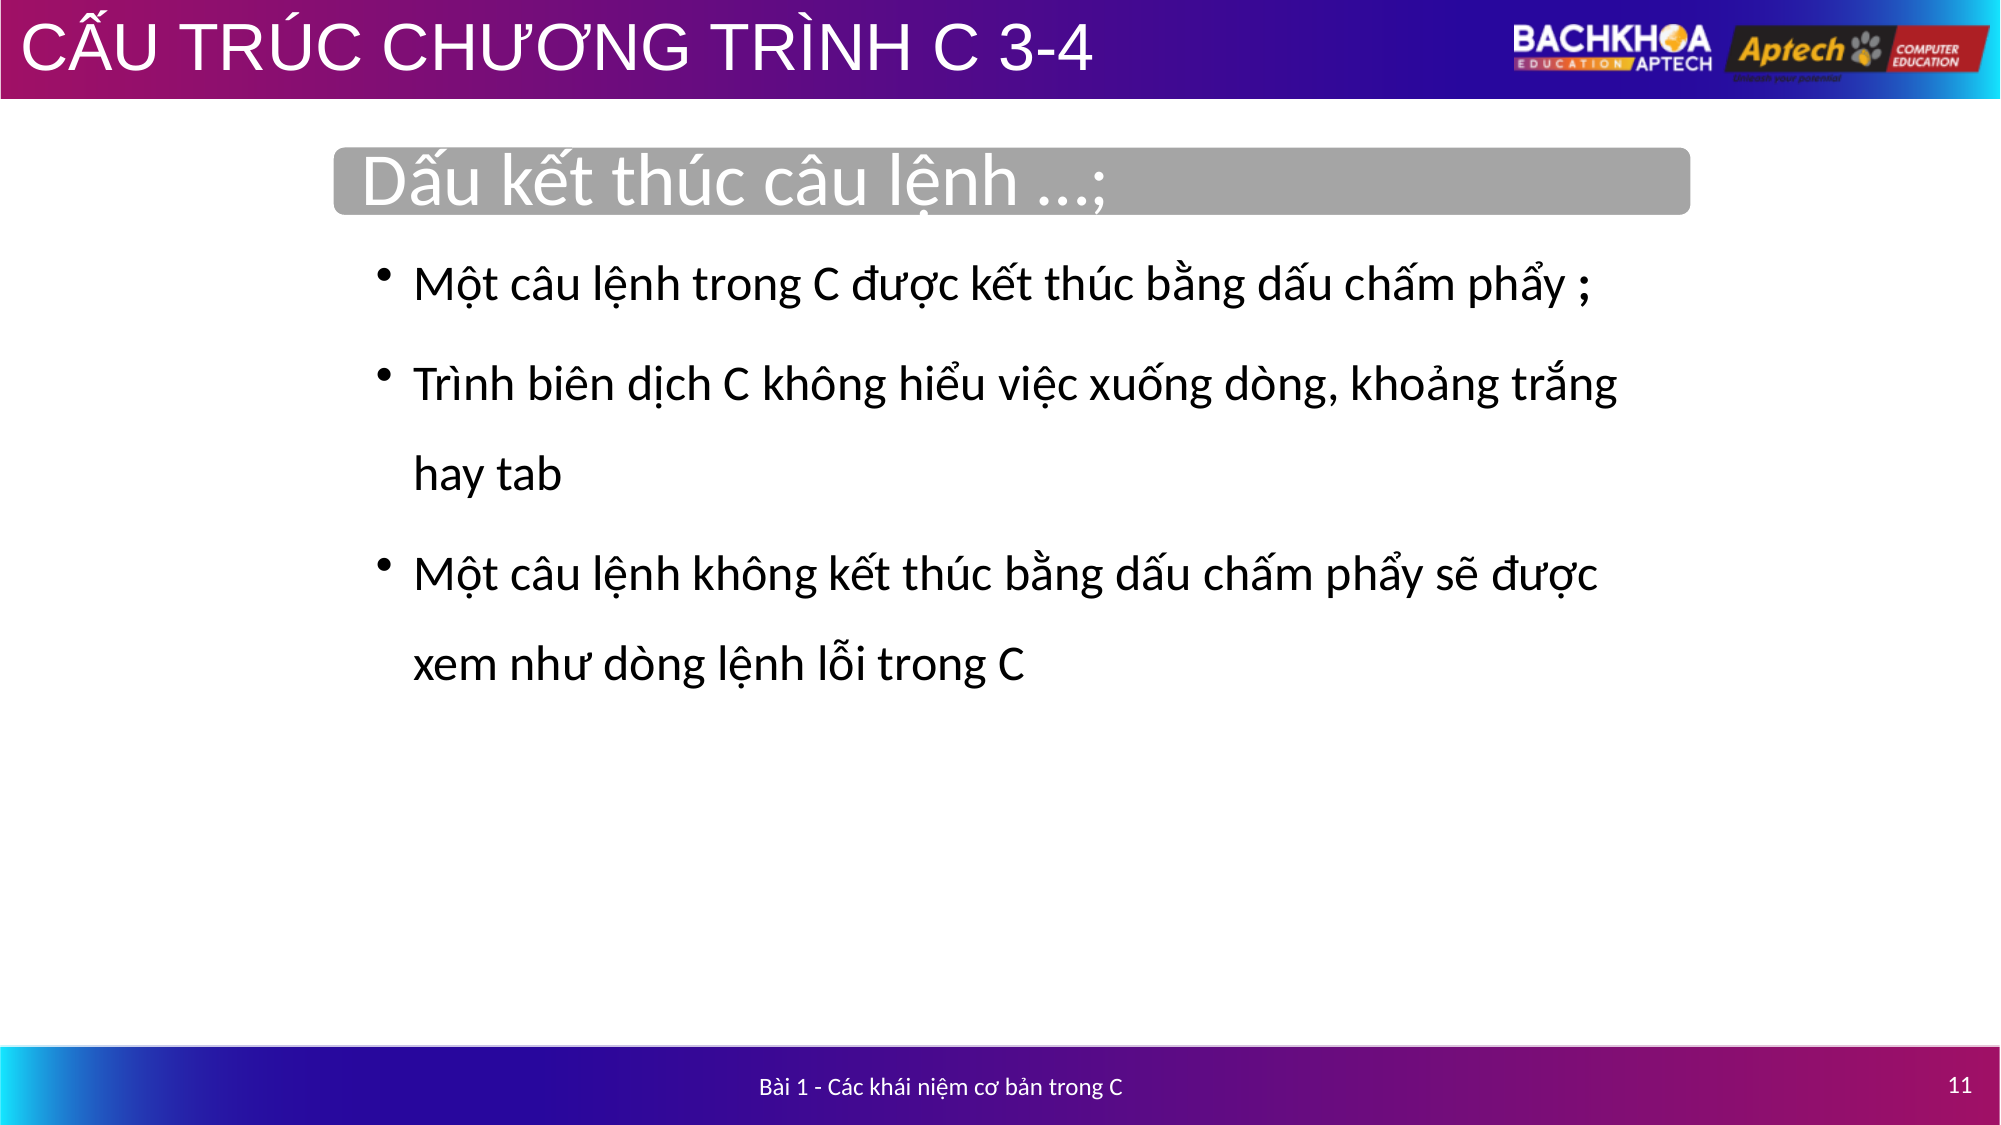

# CẤU TRÚC CHƯƠNG TRÌNH C 3-4

Dấu kết thúc câu lệnh …;
Một câu lệnh trong C được kết thúc bằng dấu chấm phẩy ;
Trình biên dịch C không hiểu việc xuống dòng, khoảng trắng hay tab
Một câu lệnh không kết thúc bằng dấu chấm phẩy sẽ được xem như dòng lệnh lỗi trong C

11
Bài 1 - Các khái niệm cơ bản trong C